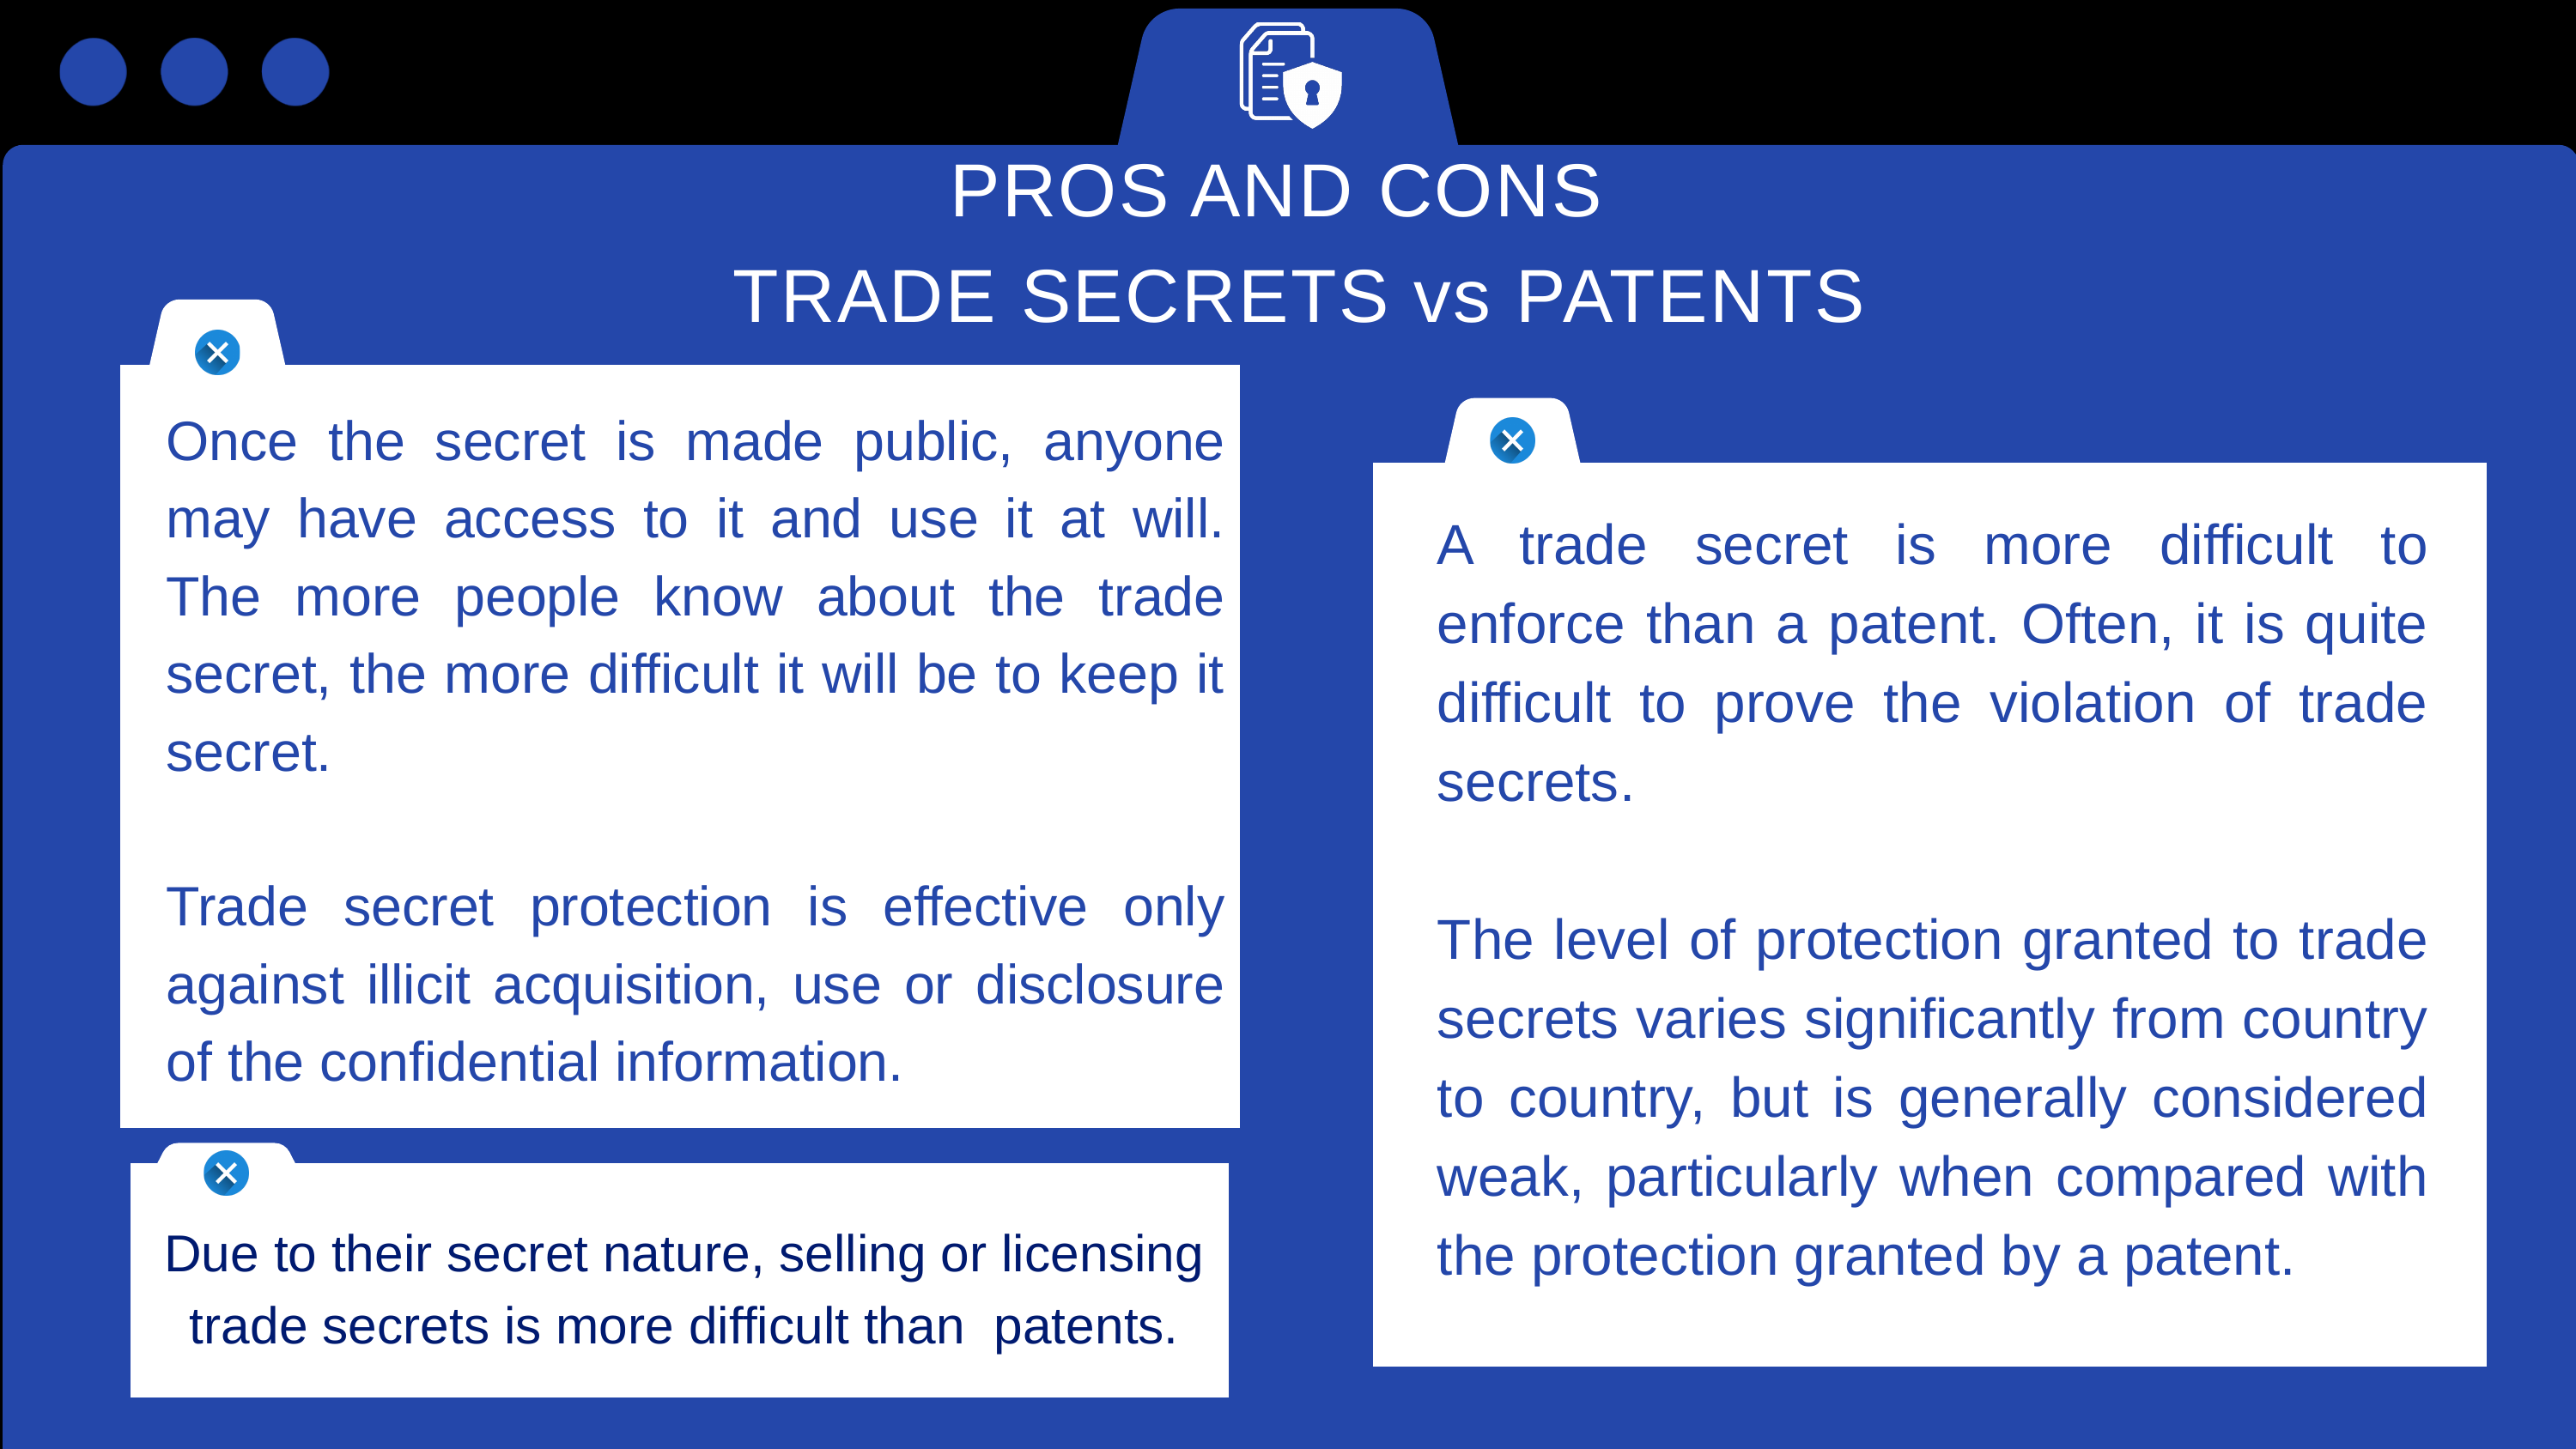

PROS AND CONS
 TRADE SECRETS vs PATENTS

Once the secret is made public, anyone may have access to it and use it at will. The more people know about the trade secret, the more difficult it will be to keep it secret.

Trade secret protection is effective only against illicit acquisition, use or disclosure of the confidential information.

A trade secret is more difficult to enforce than a patent. Often, it is quite difficult to prove the violation of trade secrets.

The level of protection granted to trade secrets varies significantly from country to country, but is generally considered weak, particularly when compared with the protection granted by a patent.

Due to their secret nature, selling or licensing trade secrets is more difficult than  patents.